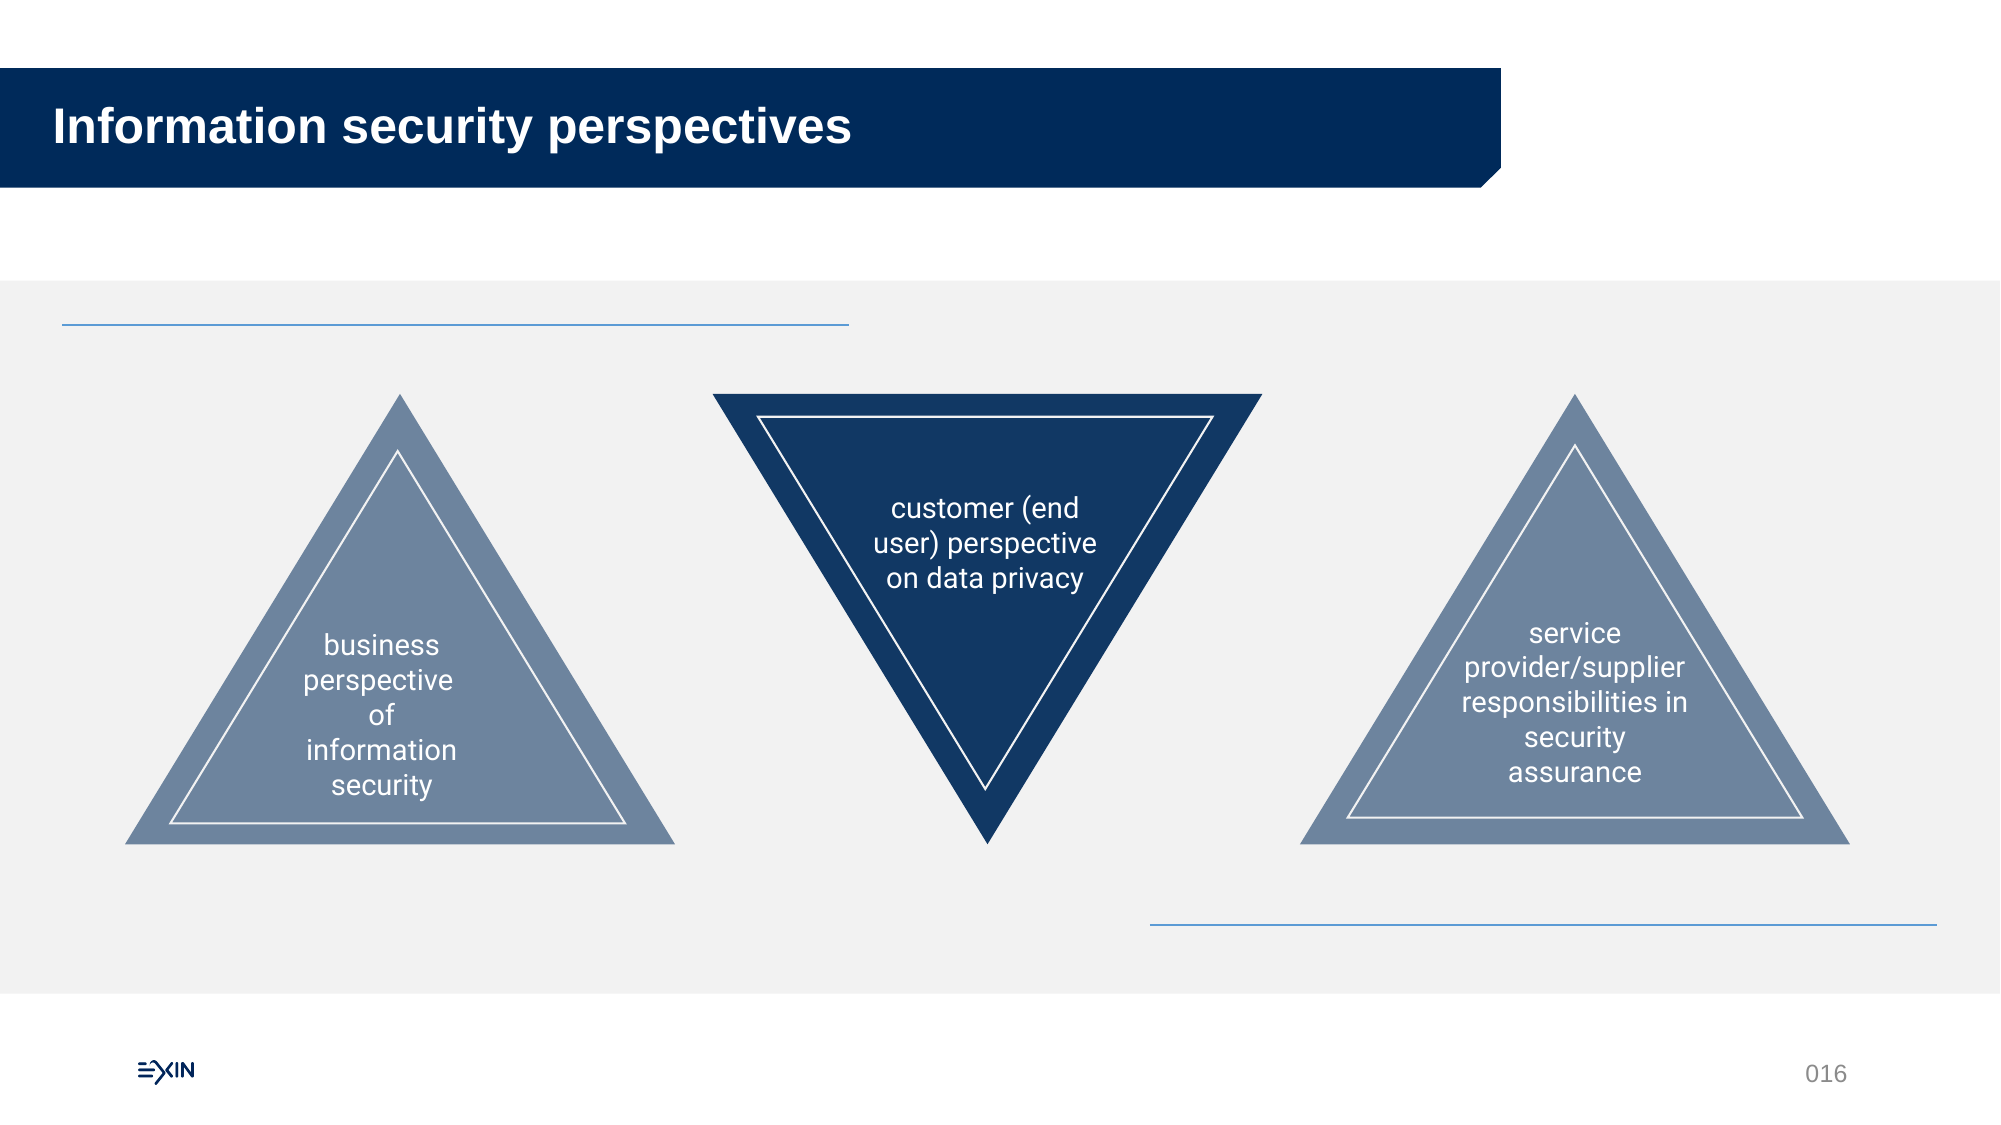

Information security perspectives

customer (end user) perspective on data privacy
service provider/supplier responsibilities in security assurance
business perspective
of information security
016